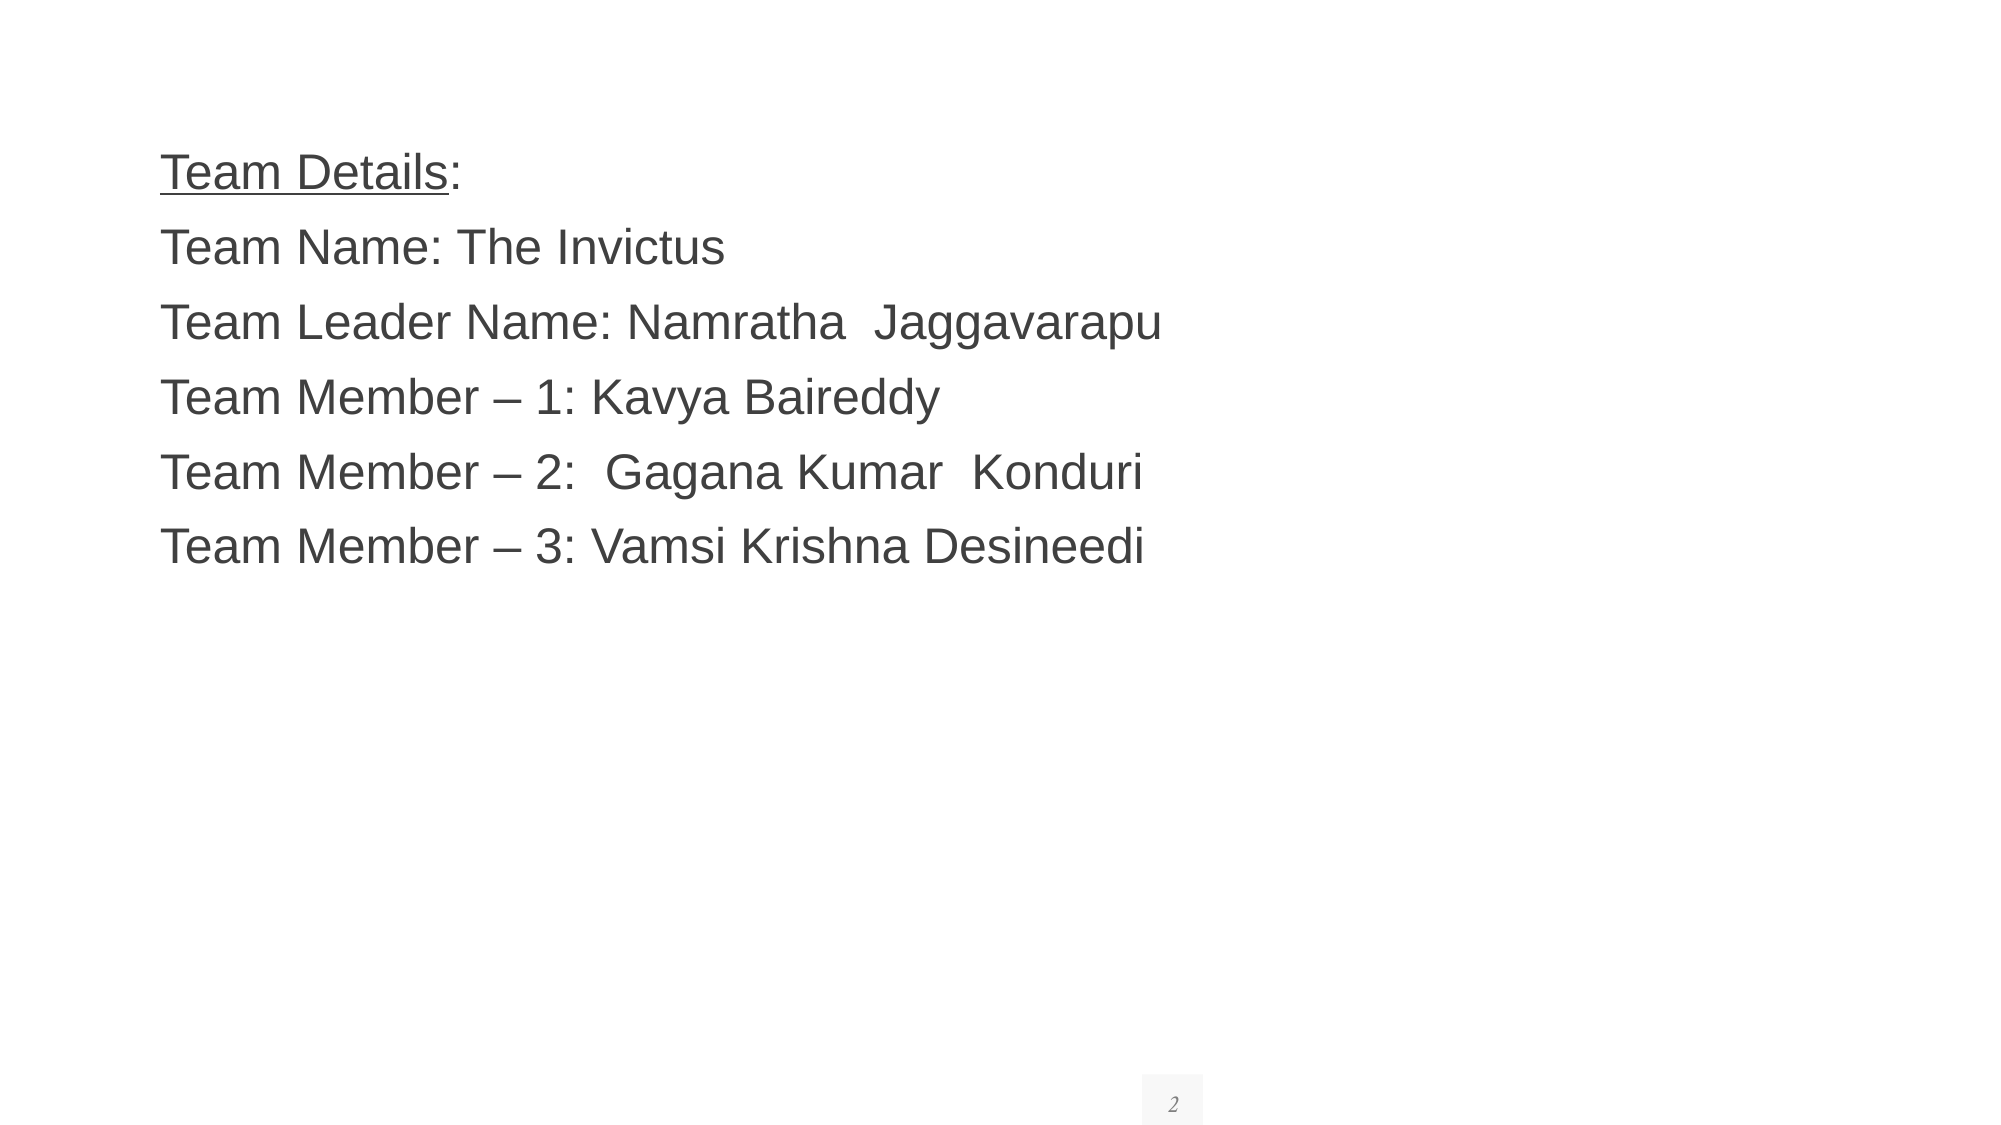

Team Details:
Team Name: The Invictus
Team Leader Name: Namratha  Jaggavarapu
Team Member – 1: Kavya Baireddy
Team Member – 2:  Gagana Kumar  Konduri
Team Member – 3: Vamsi Krishna Desineedi
2